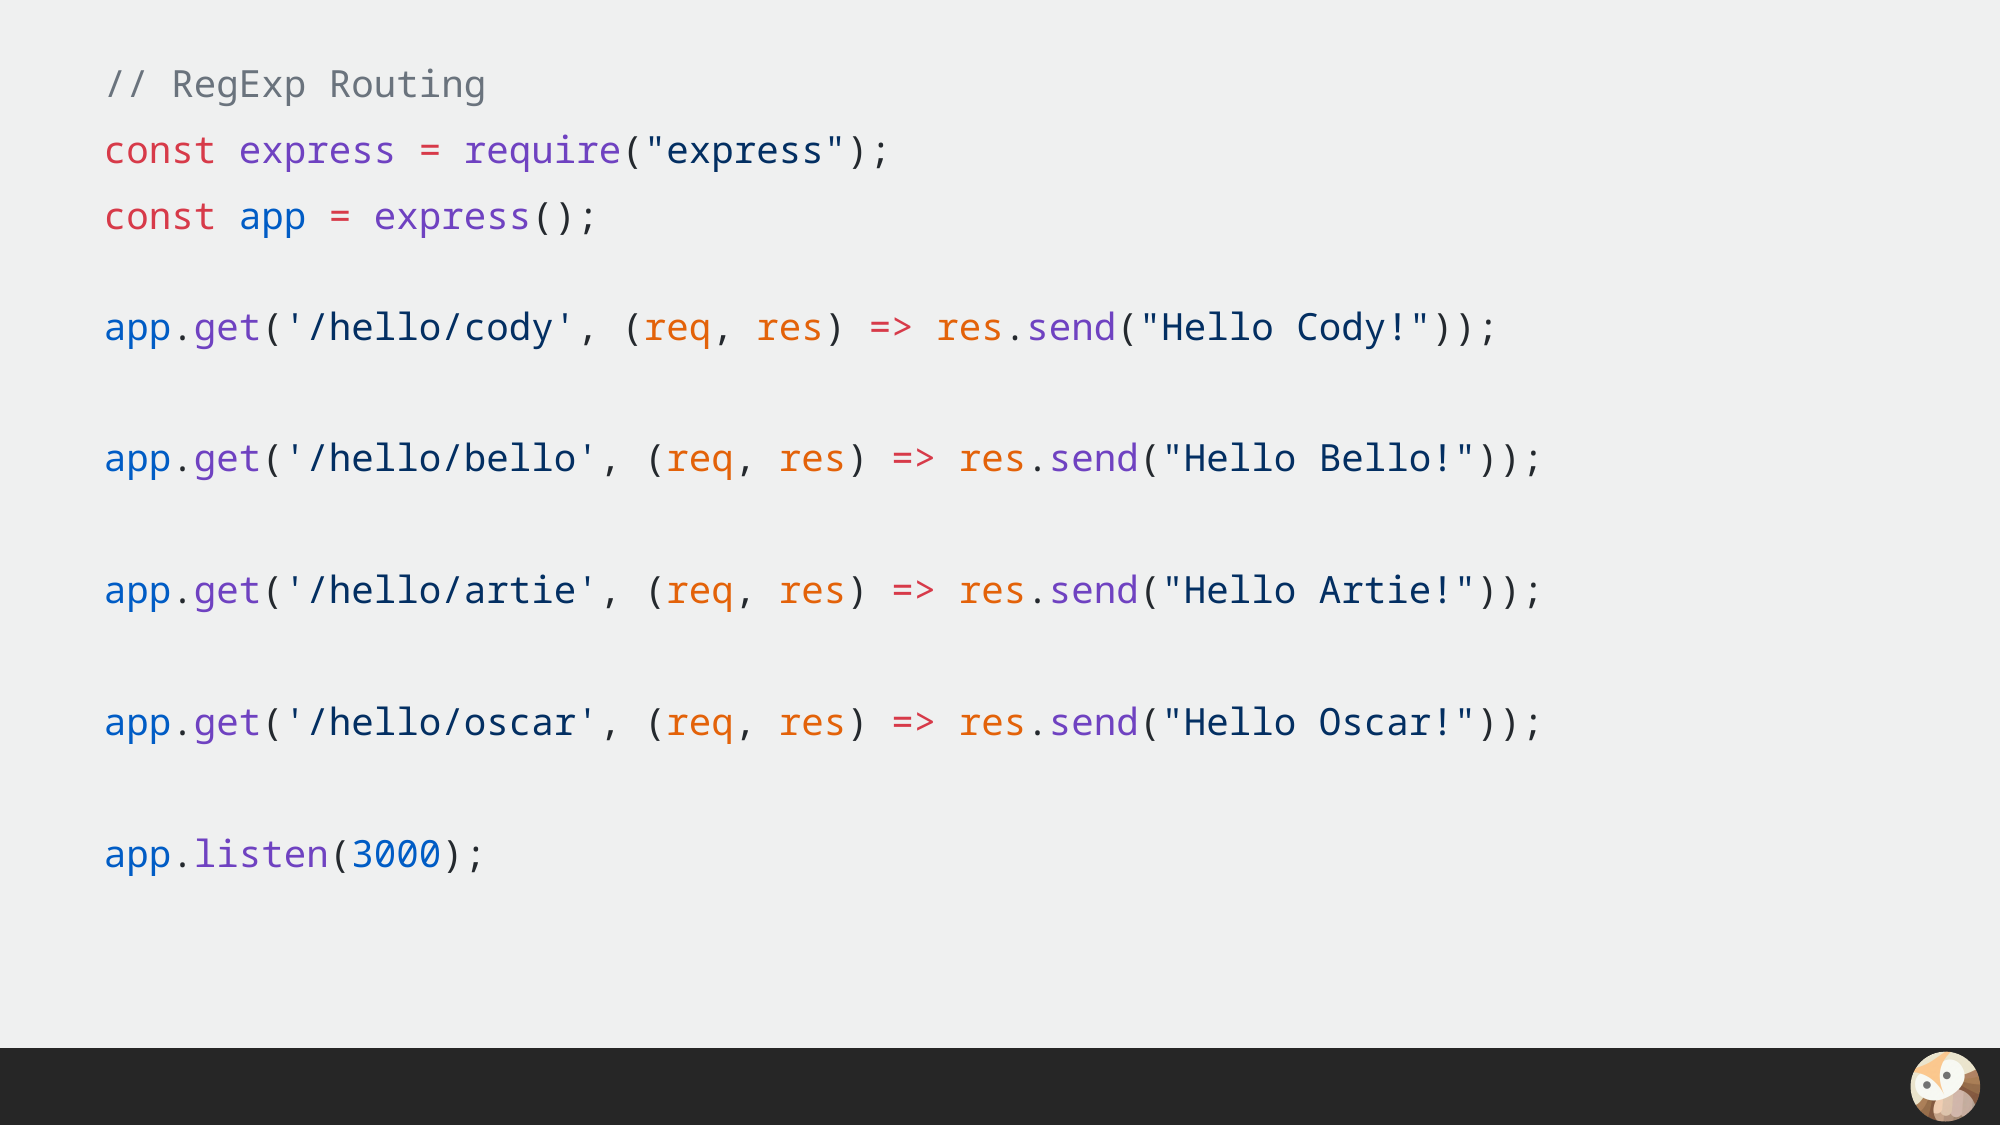

// RegExp Routing
const express = require("express");
const app = express();
app.get('/hello/cody', (req, res) => res.send("Hello Cody!"));

app.get('/hello/bello', (req, res) => res.send("Hello Bello!"));

app.get('/hello/artie', (req, res) => res.send("Hello Artie!"));

app.get('/hello/oscar', (req, res) => res.send("Hello Oscar!"));

app.listen(3000);